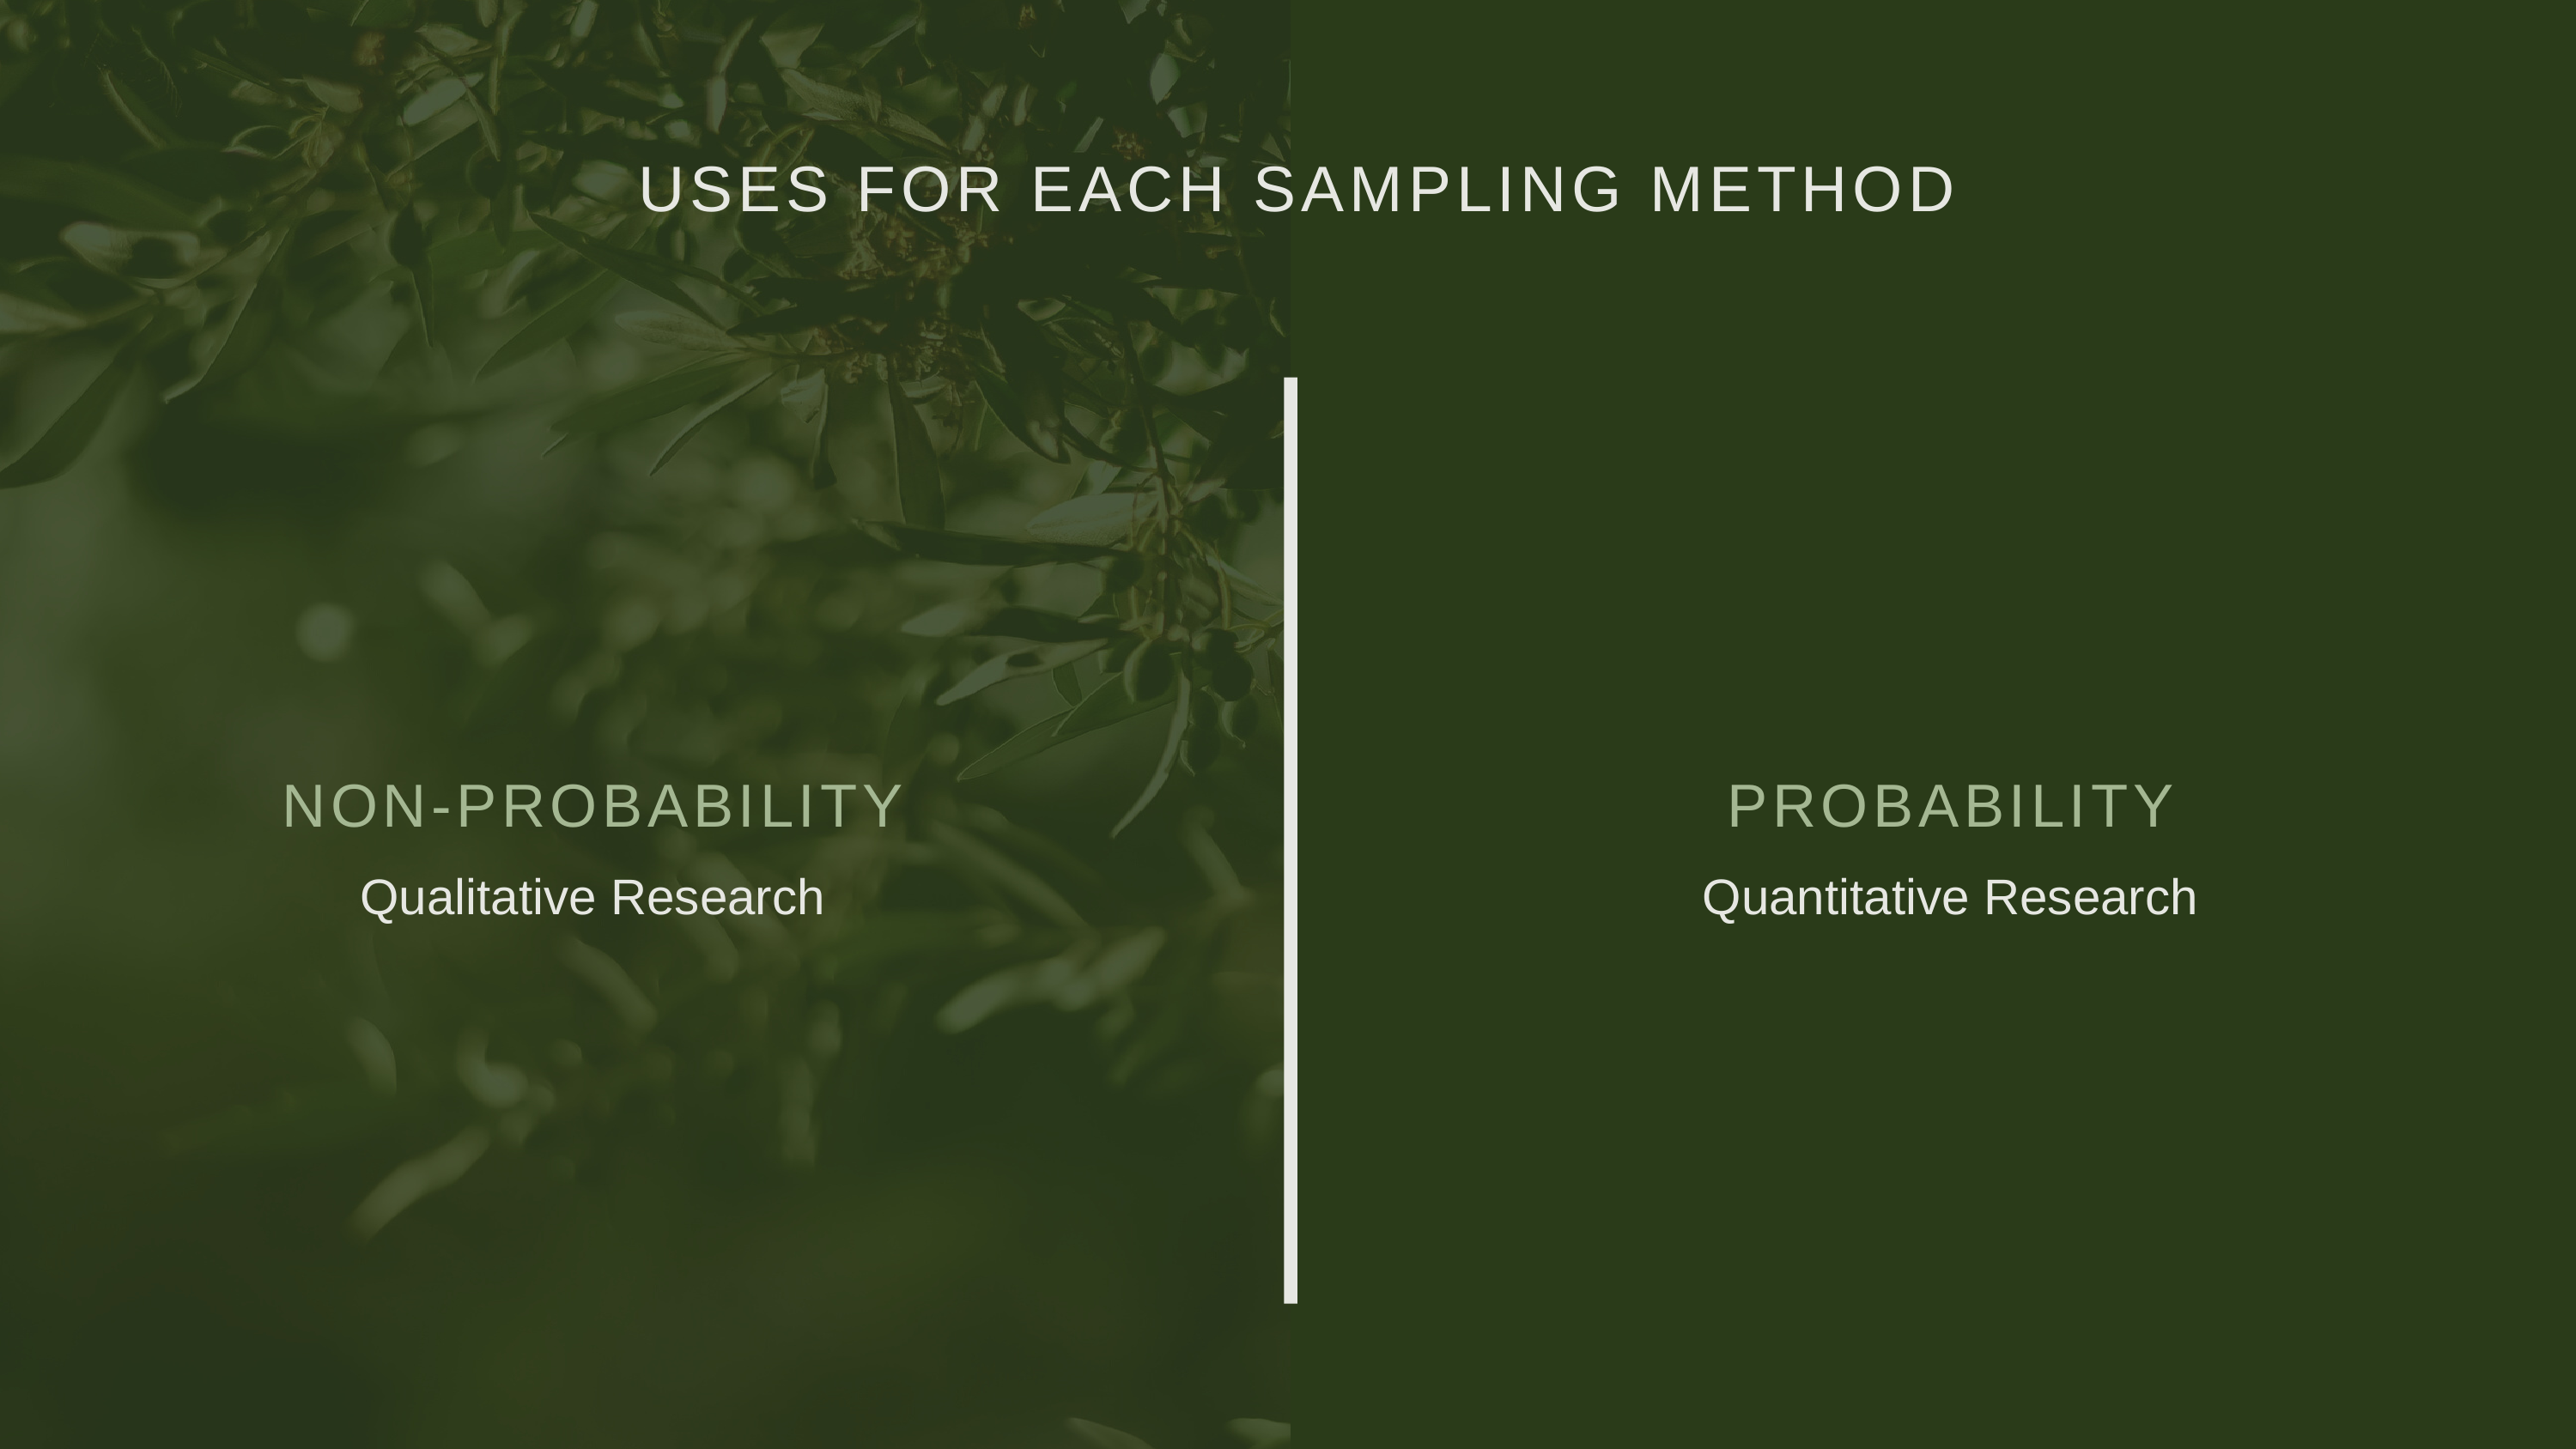

USES FOR EACH SAMPLING METHOD

NON-PROBABILITY
Qualitative Research
PROBABILITY
Quantitative Research